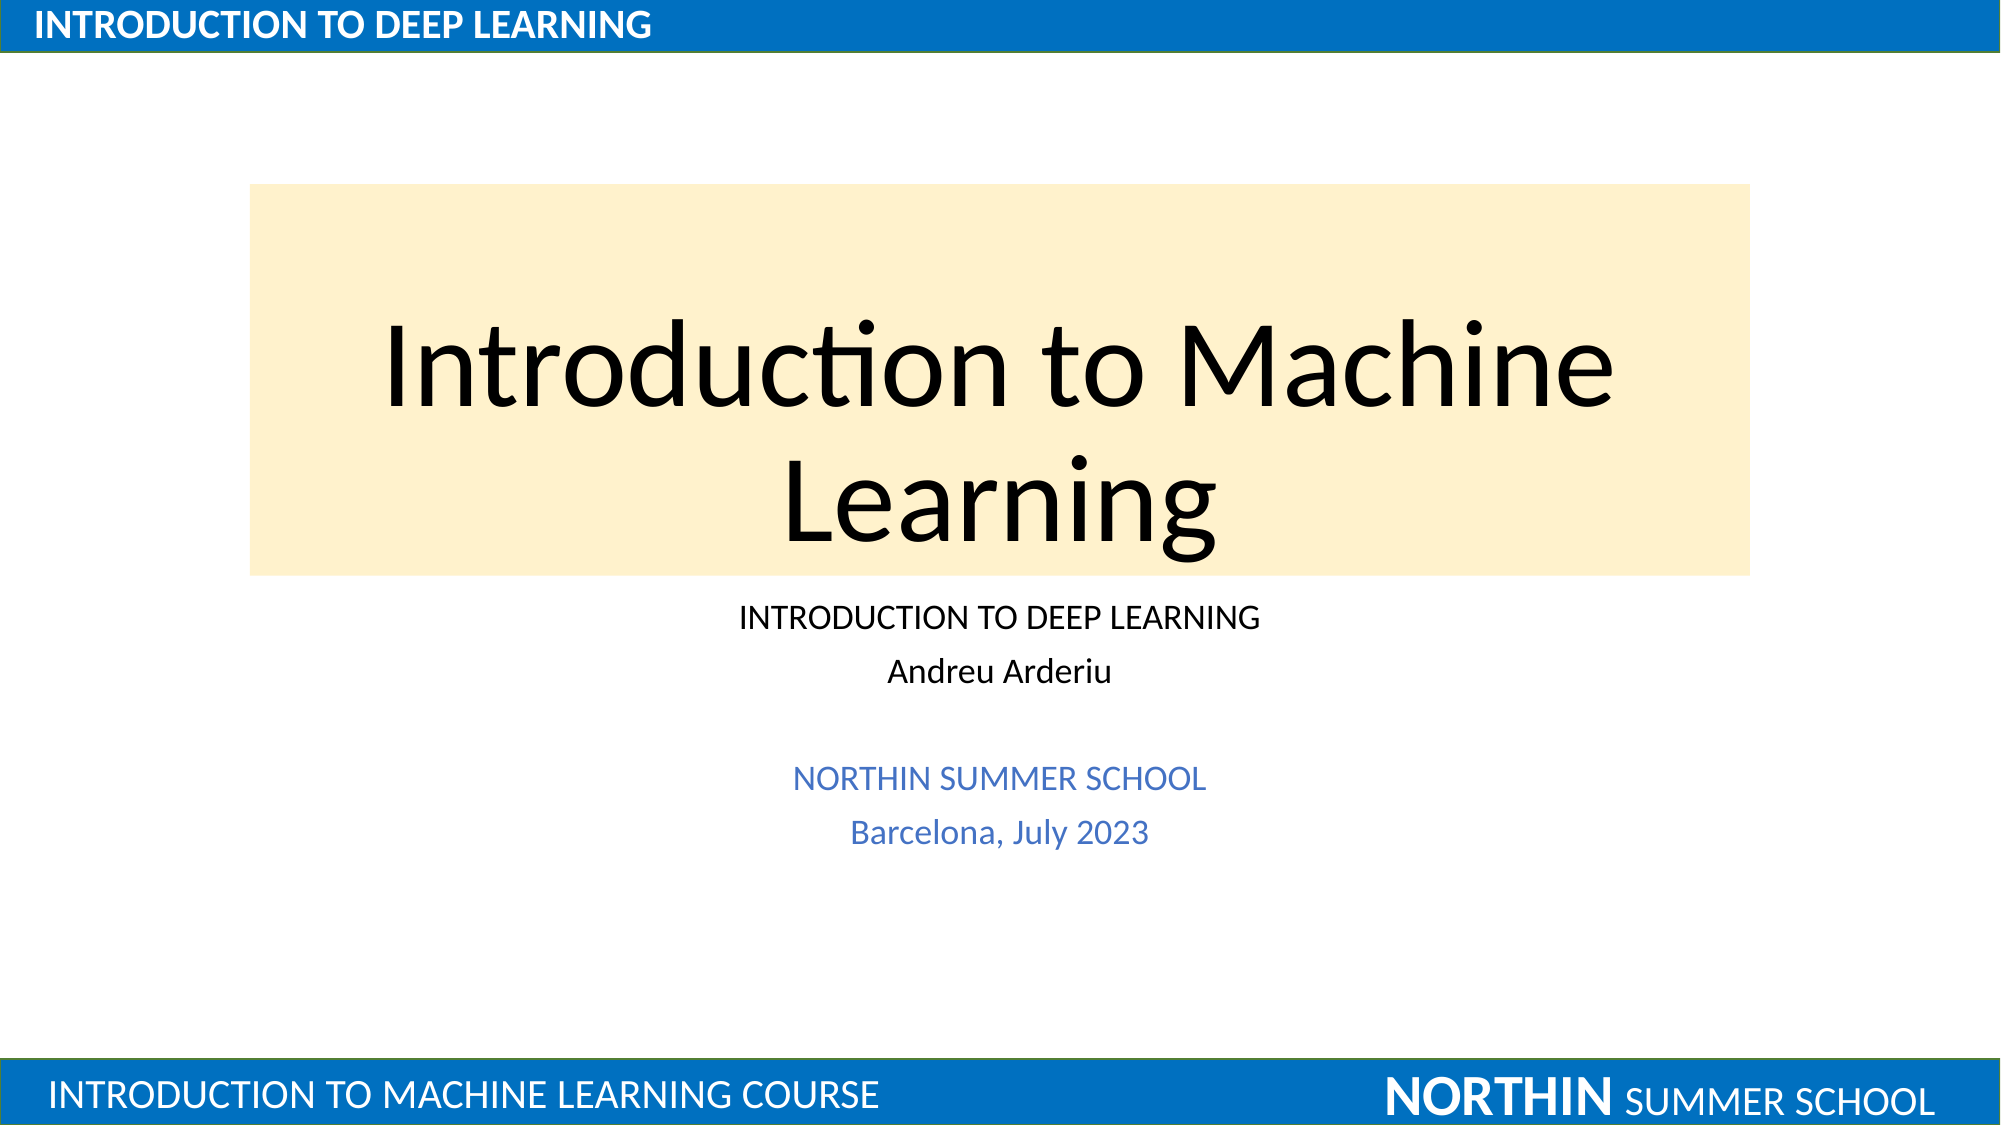

# Introduction to Machine Learning
INTRODUCTION TO DEEP LEARNING
Andreu Arderiu

NORTHIN SUMMER SCHOOL
Barcelona, July 2023